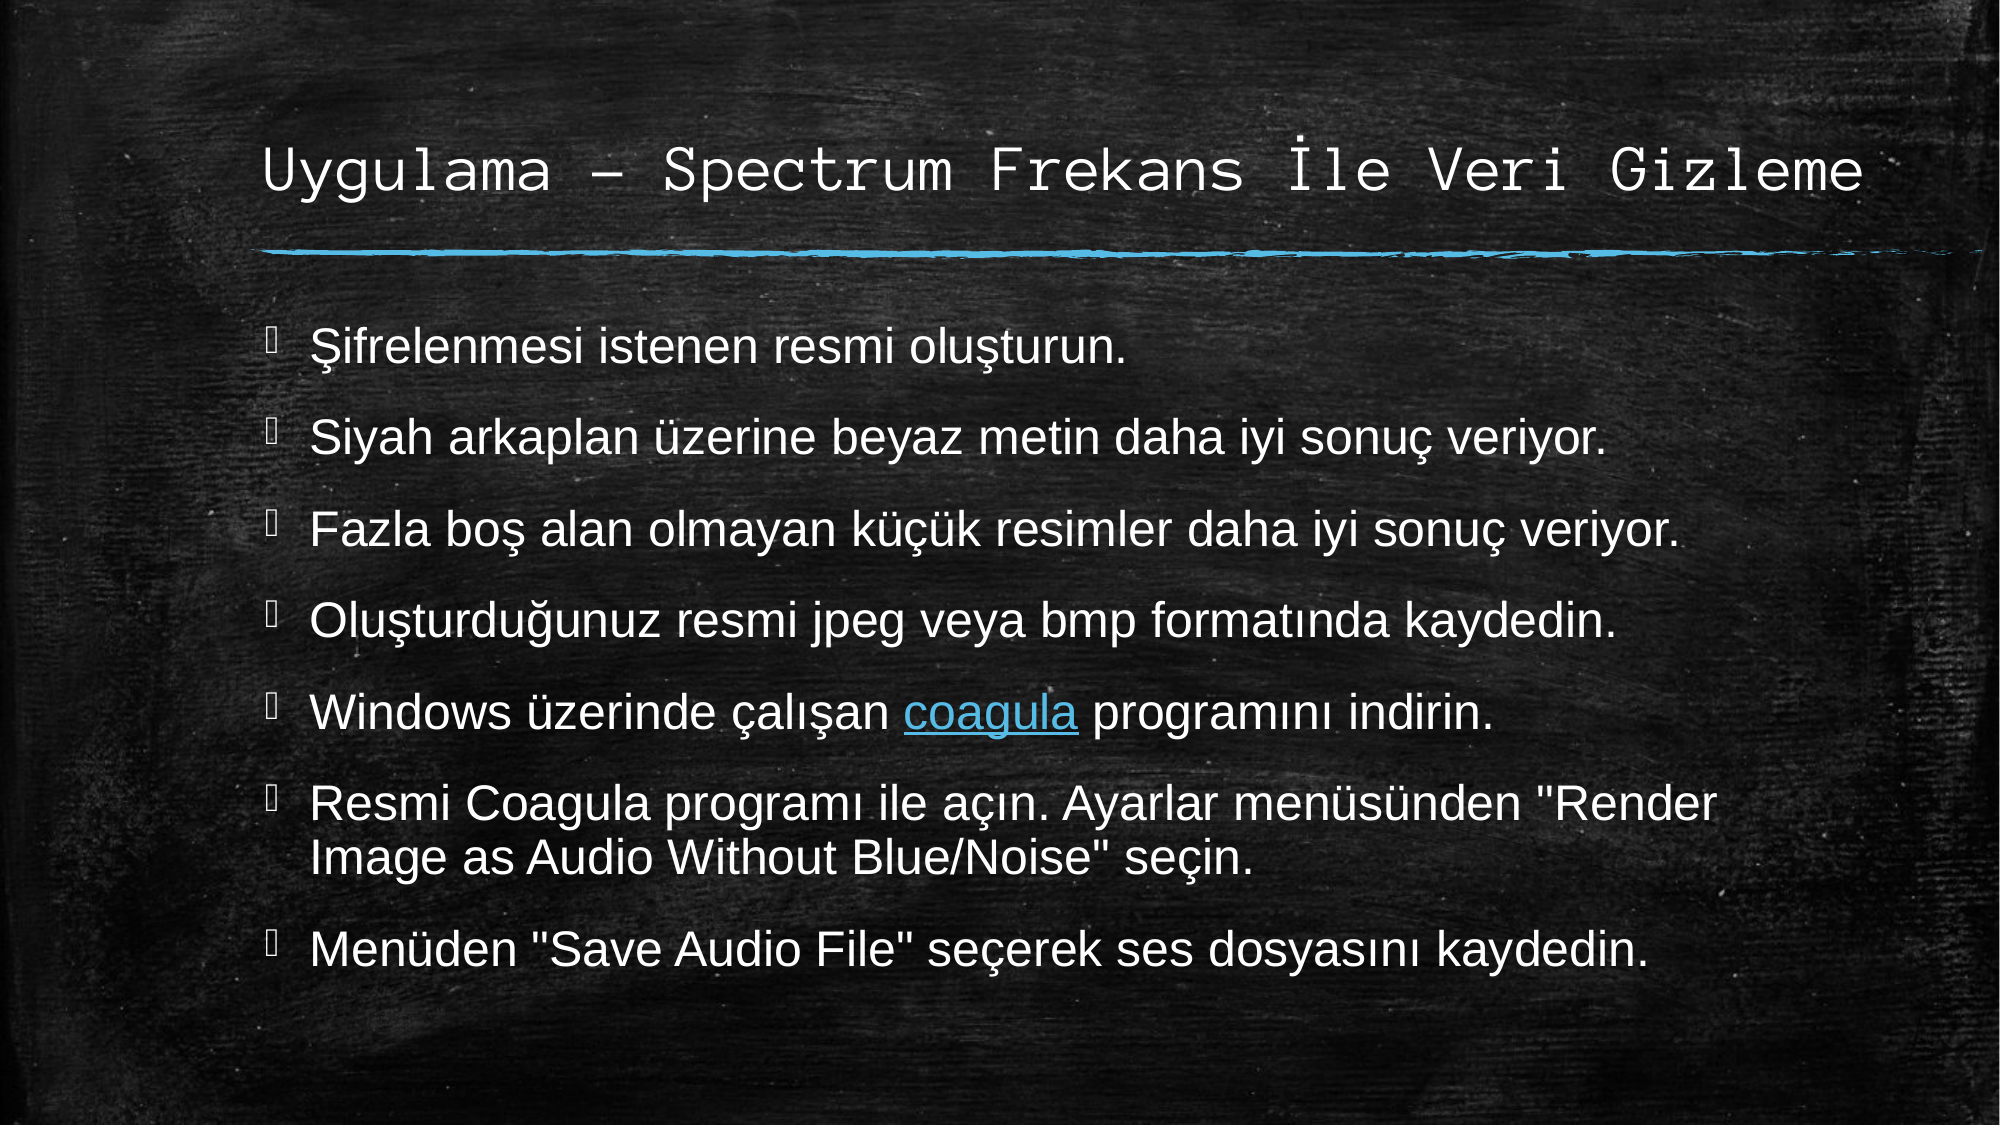

# Uygulama - Spectrum Frekans İle Veri Gizleme
Şifrelenmesi istenen resmi oluşturun.
Siyah arkaplan üzerine beyaz metin daha iyi sonuç veriyor.
Fazla boş alan olmayan küçük resimler daha iyi sonuç veriyor.
Oluşturduğunuz resmi jpeg veya bmp formatında kaydedin.
Windows üzerinde çalışan coagula programını indirin.
Resmi Coagula programı ile açın. Ayarlar menüsünden "Render Image as Audio Without Blue/Noise" seçin.
Menüden "Save Audio File" seçerek ses dosyasını kaydedin.